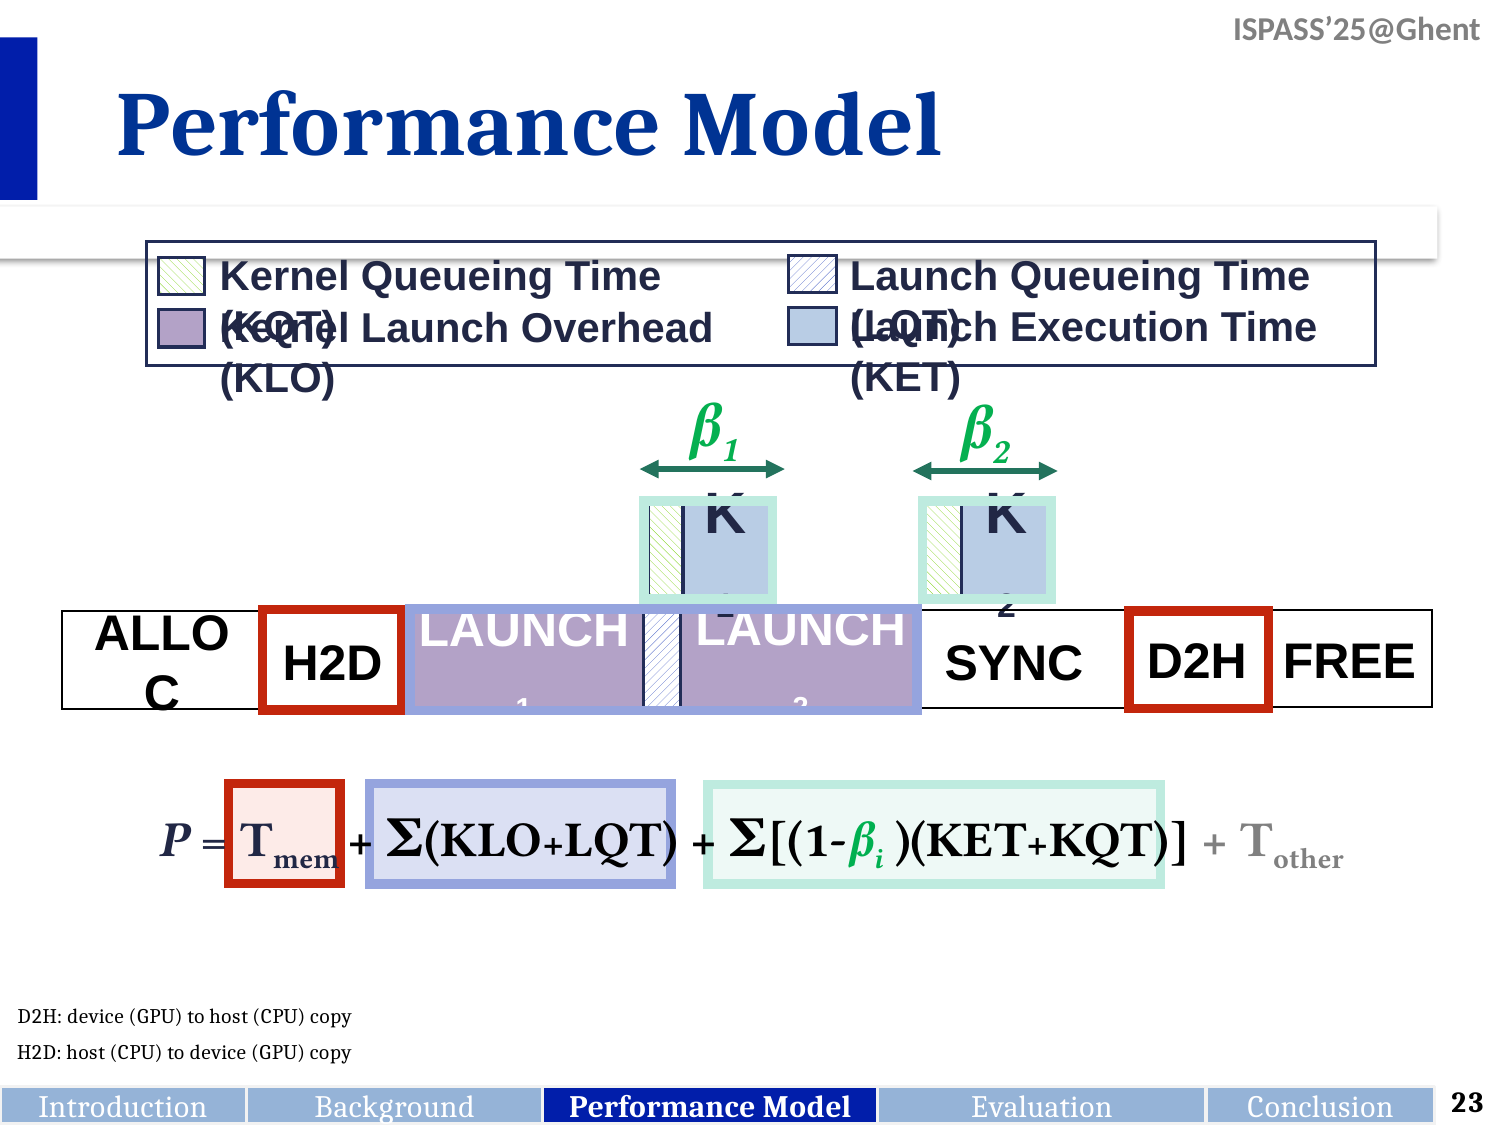

# Performance Model
Launch Queueing Time (LQT)
Kernel Queueing Time (KQT)

Launch Execution Time (KET)
Kernel Launch Overhead (KLO)

β1
β2

K1

K2

FREE
D2H

SYNC
LAUNCH2

ALLOC
H2D
LAUNCH1

P = Tmem + Σ(KLO+LQT) + Σ[(1-βi )(KET+KQT)] + Tother
D2H: device (GPU) to host (CPU) copy
H2D: host (CPU) to device (GPU) copy
23
Evaluation
Introduction
Background
Performance Model
Conclusion